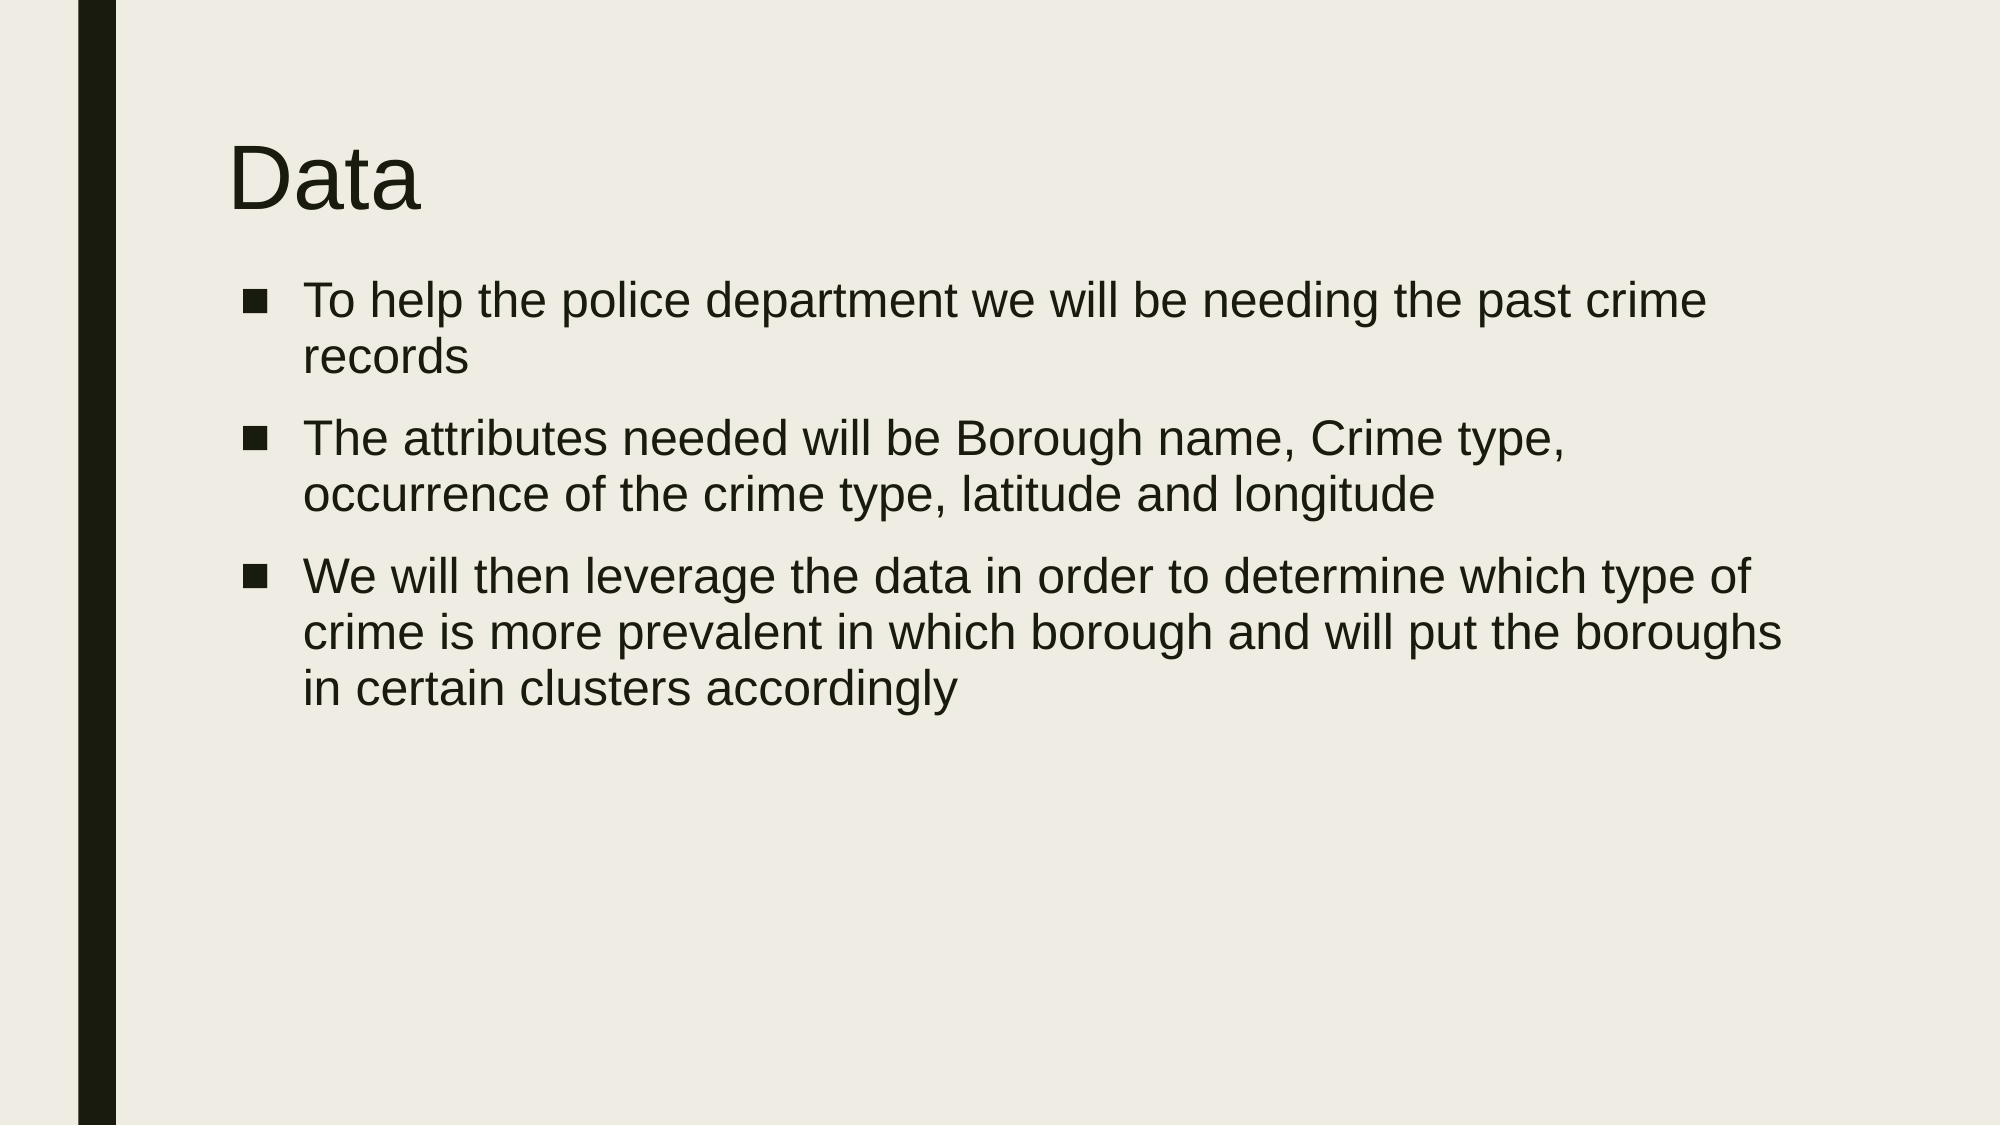

# Data
﻿To help the police department we will be needing the past crime records
The attributes needed will be Borough name, Crime type, occurrence of the crime type, latitude and longitude
We will then leverage the data in order to determine which type of crime is more prevalent in which borough and will put the boroughs in certain clusters accordingly